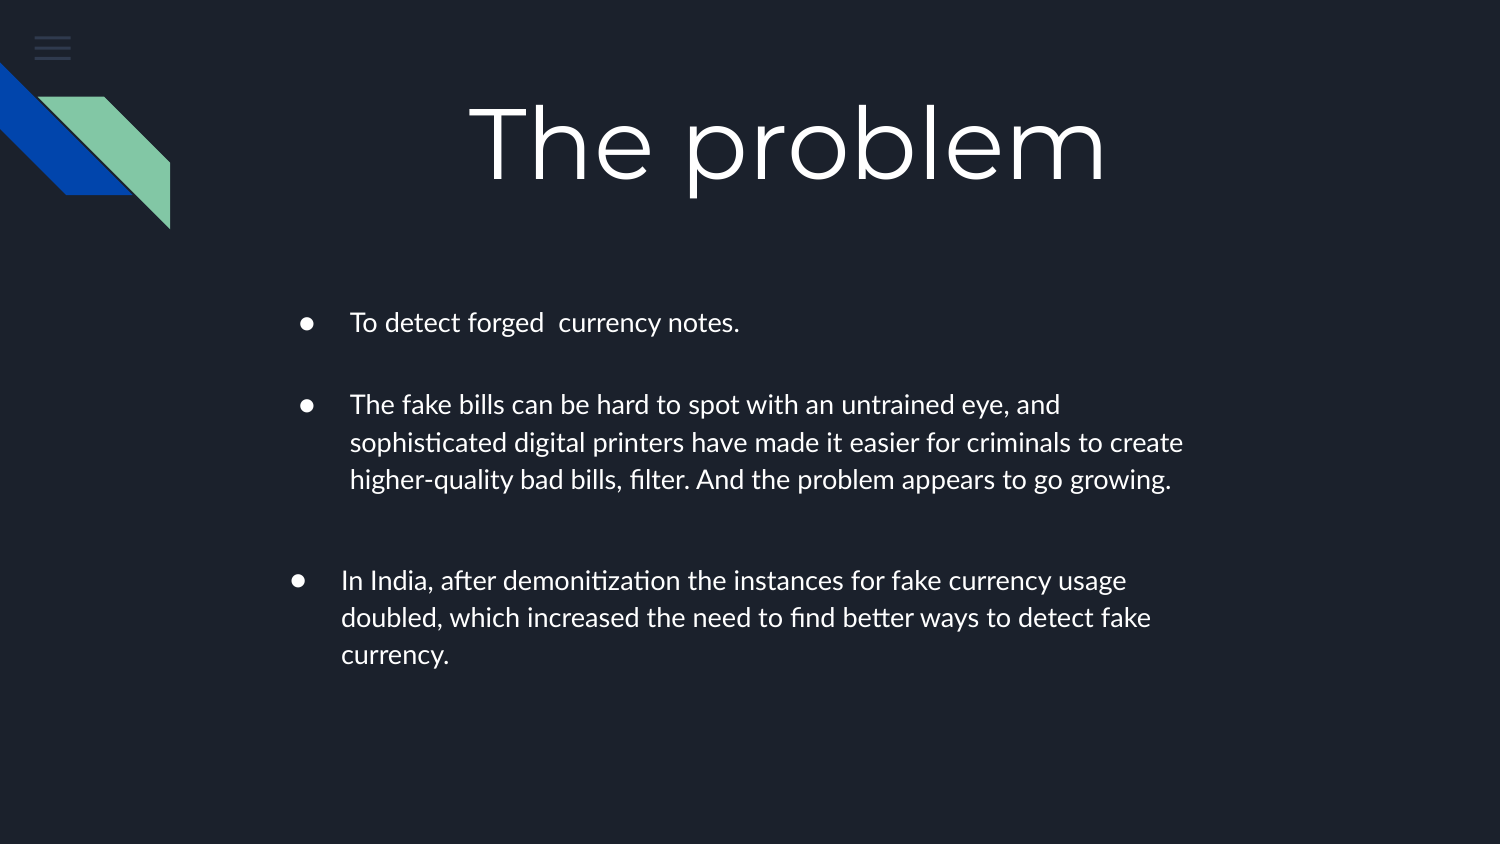

# The problem

To detect forged  currency notes.
The fake bills can be hard to spot with an untrained eye, and sophisticated digital printers have made it easier for criminals to create higher-quality bad bills, filter. And the problem appears to go growing.

In India, after demonitization the instances for fake currency usage doubled, which increased the need to find better ways to detect fake currency.